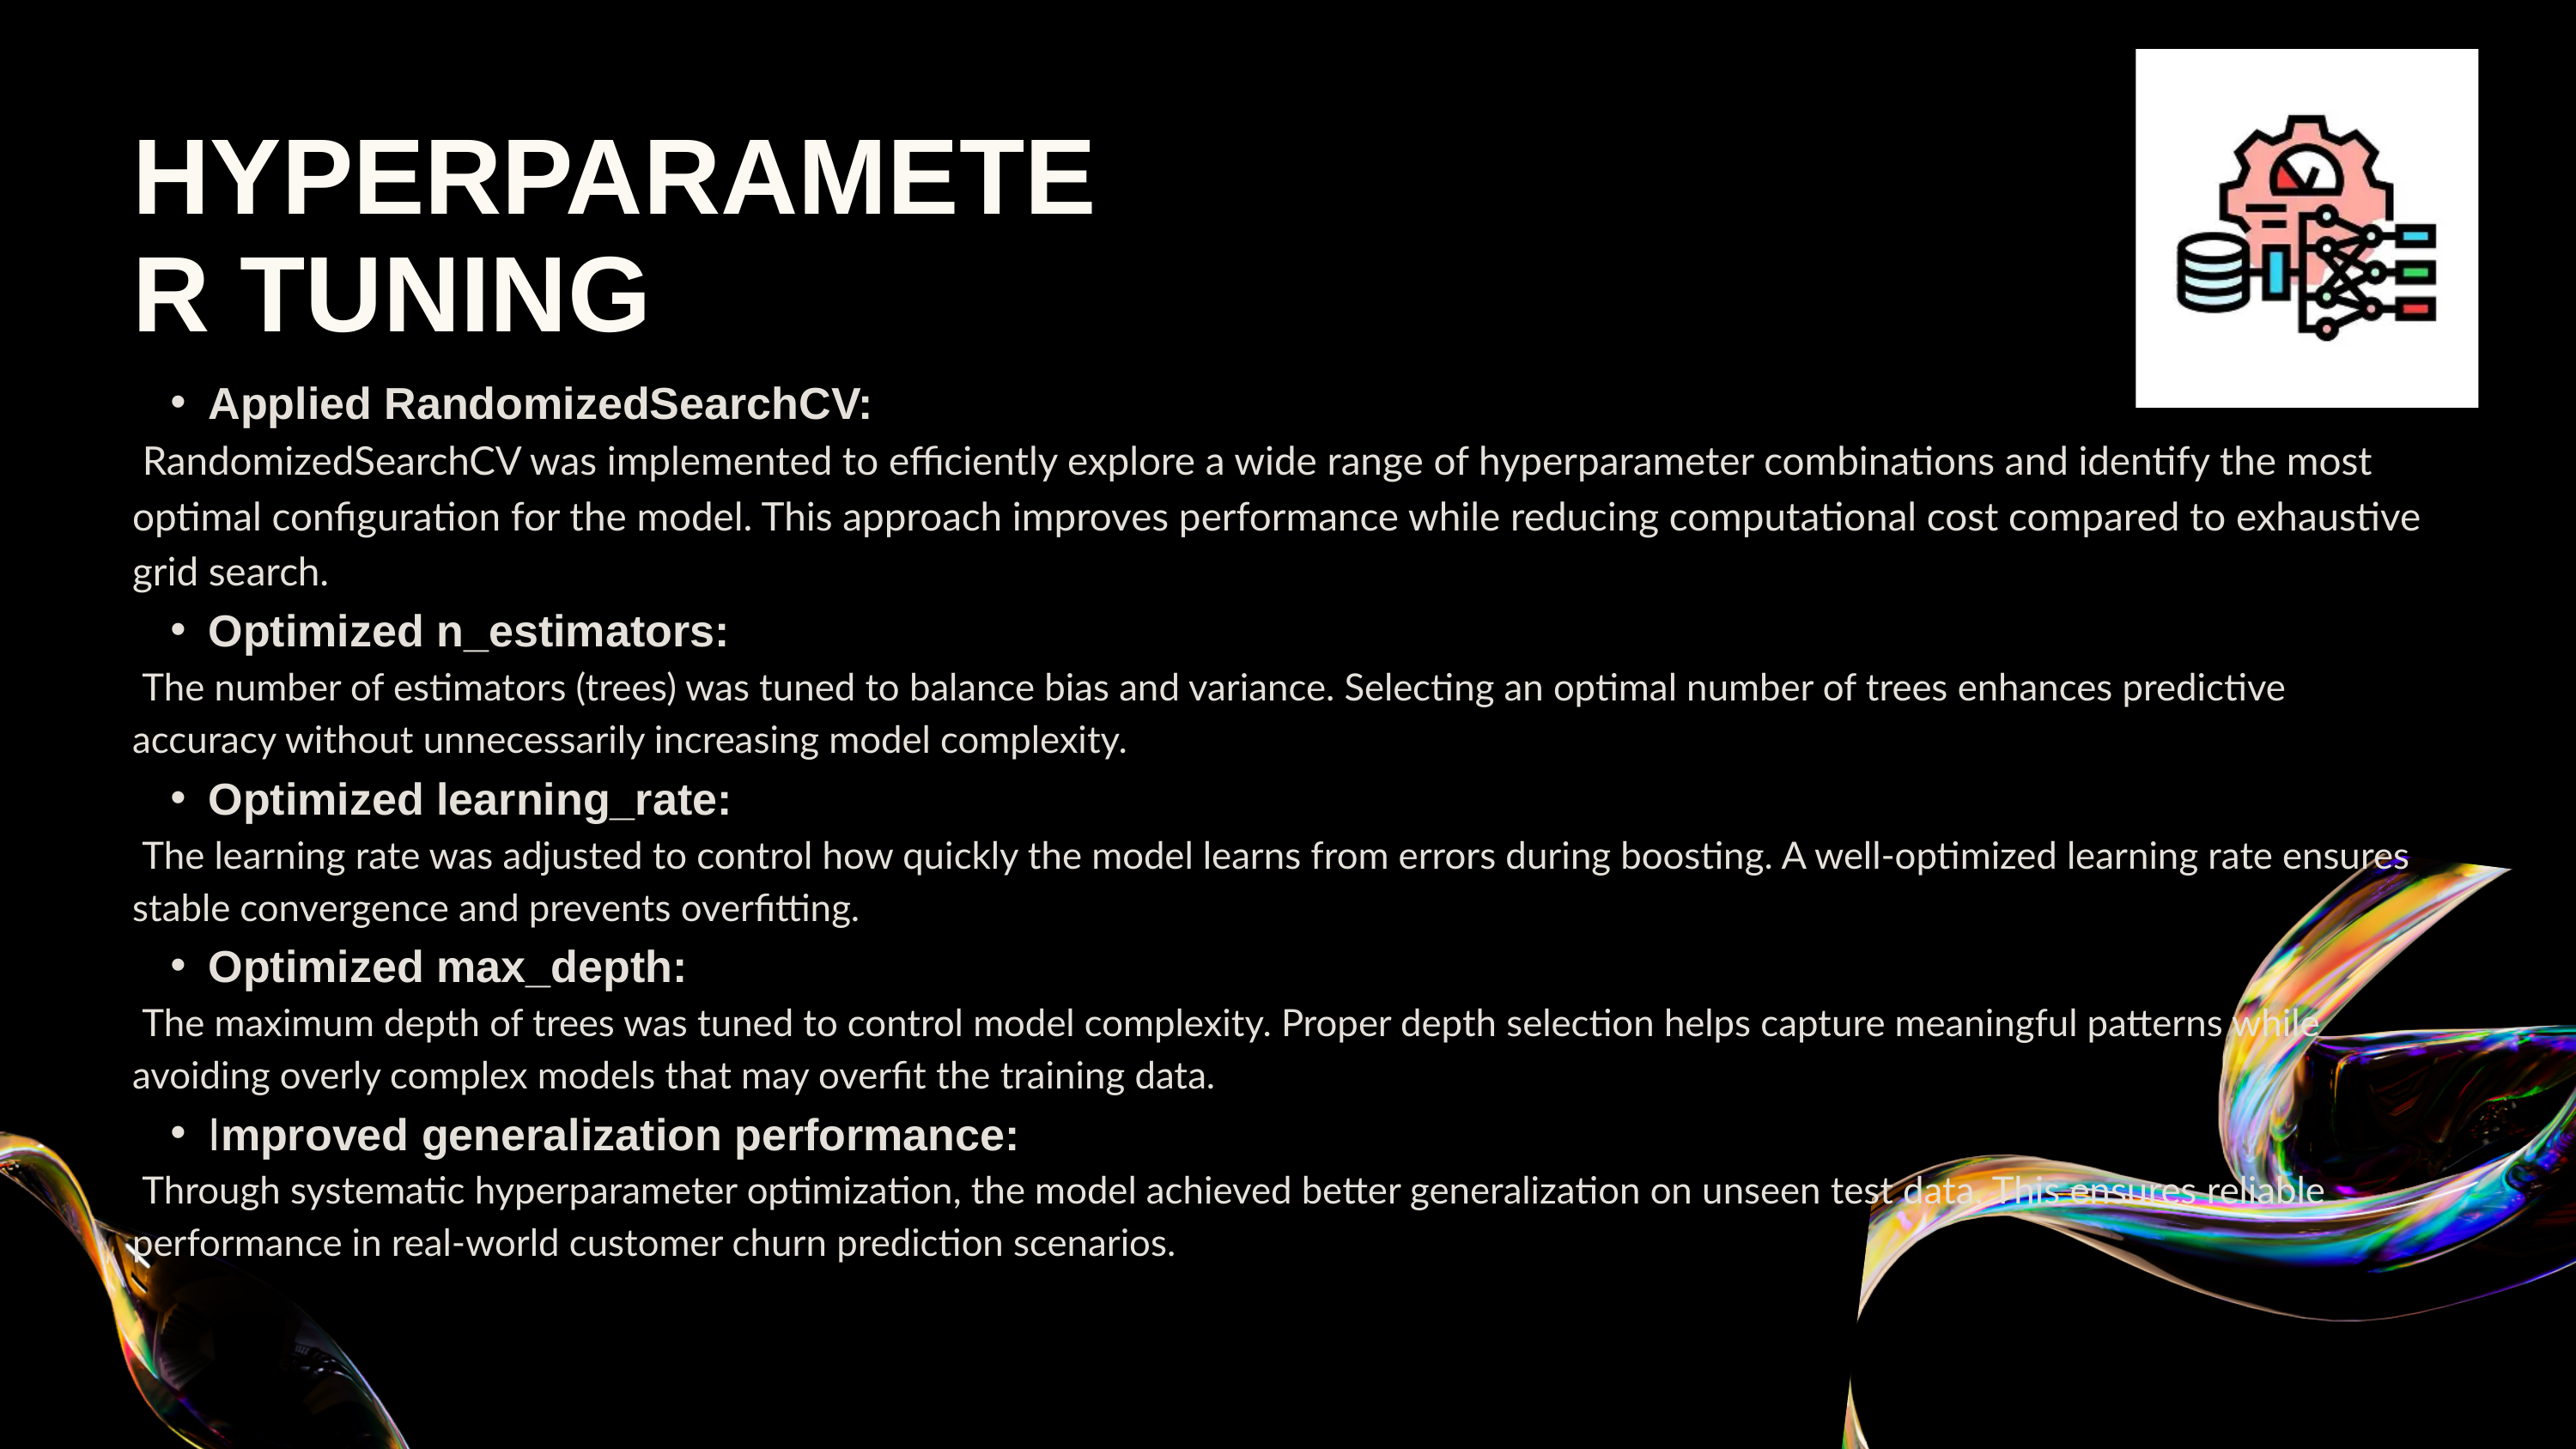

HYPERPARAMETER TUNING
Applied RandomizedSearchCV:
 RandomizedSearchCV was implemented to efficiently explore a wide range of hyperparameter combinations and identify the most optimal configuration for the model. This approach improves performance while reducing computational cost compared to exhaustive grid search.
Optimized n_estimators:
 The number of estimators (trees) was tuned to balance bias and variance. Selecting an optimal number of trees enhances predictive accuracy without unnecessarily increasing model complexity.
Optimized learning_rate:
 The learning rate was adjusted to control how quickly the model learns from errors during boosting. A well-optimized learning rate ensures stable convergence and prevents overfitting.
Optimized max_depth:
 The maximum depth of trees was tuned to control model complexity. Proper depth selection helps capture meaningful patterns while avoiding overly complex models that may overfit the training data.
Improved generalization performance:
 Through systematic hyperparameter optimization, the model achieved better generalization on unseen test data. This ensures reliable performance in real-world customer churn prediction scenarios.